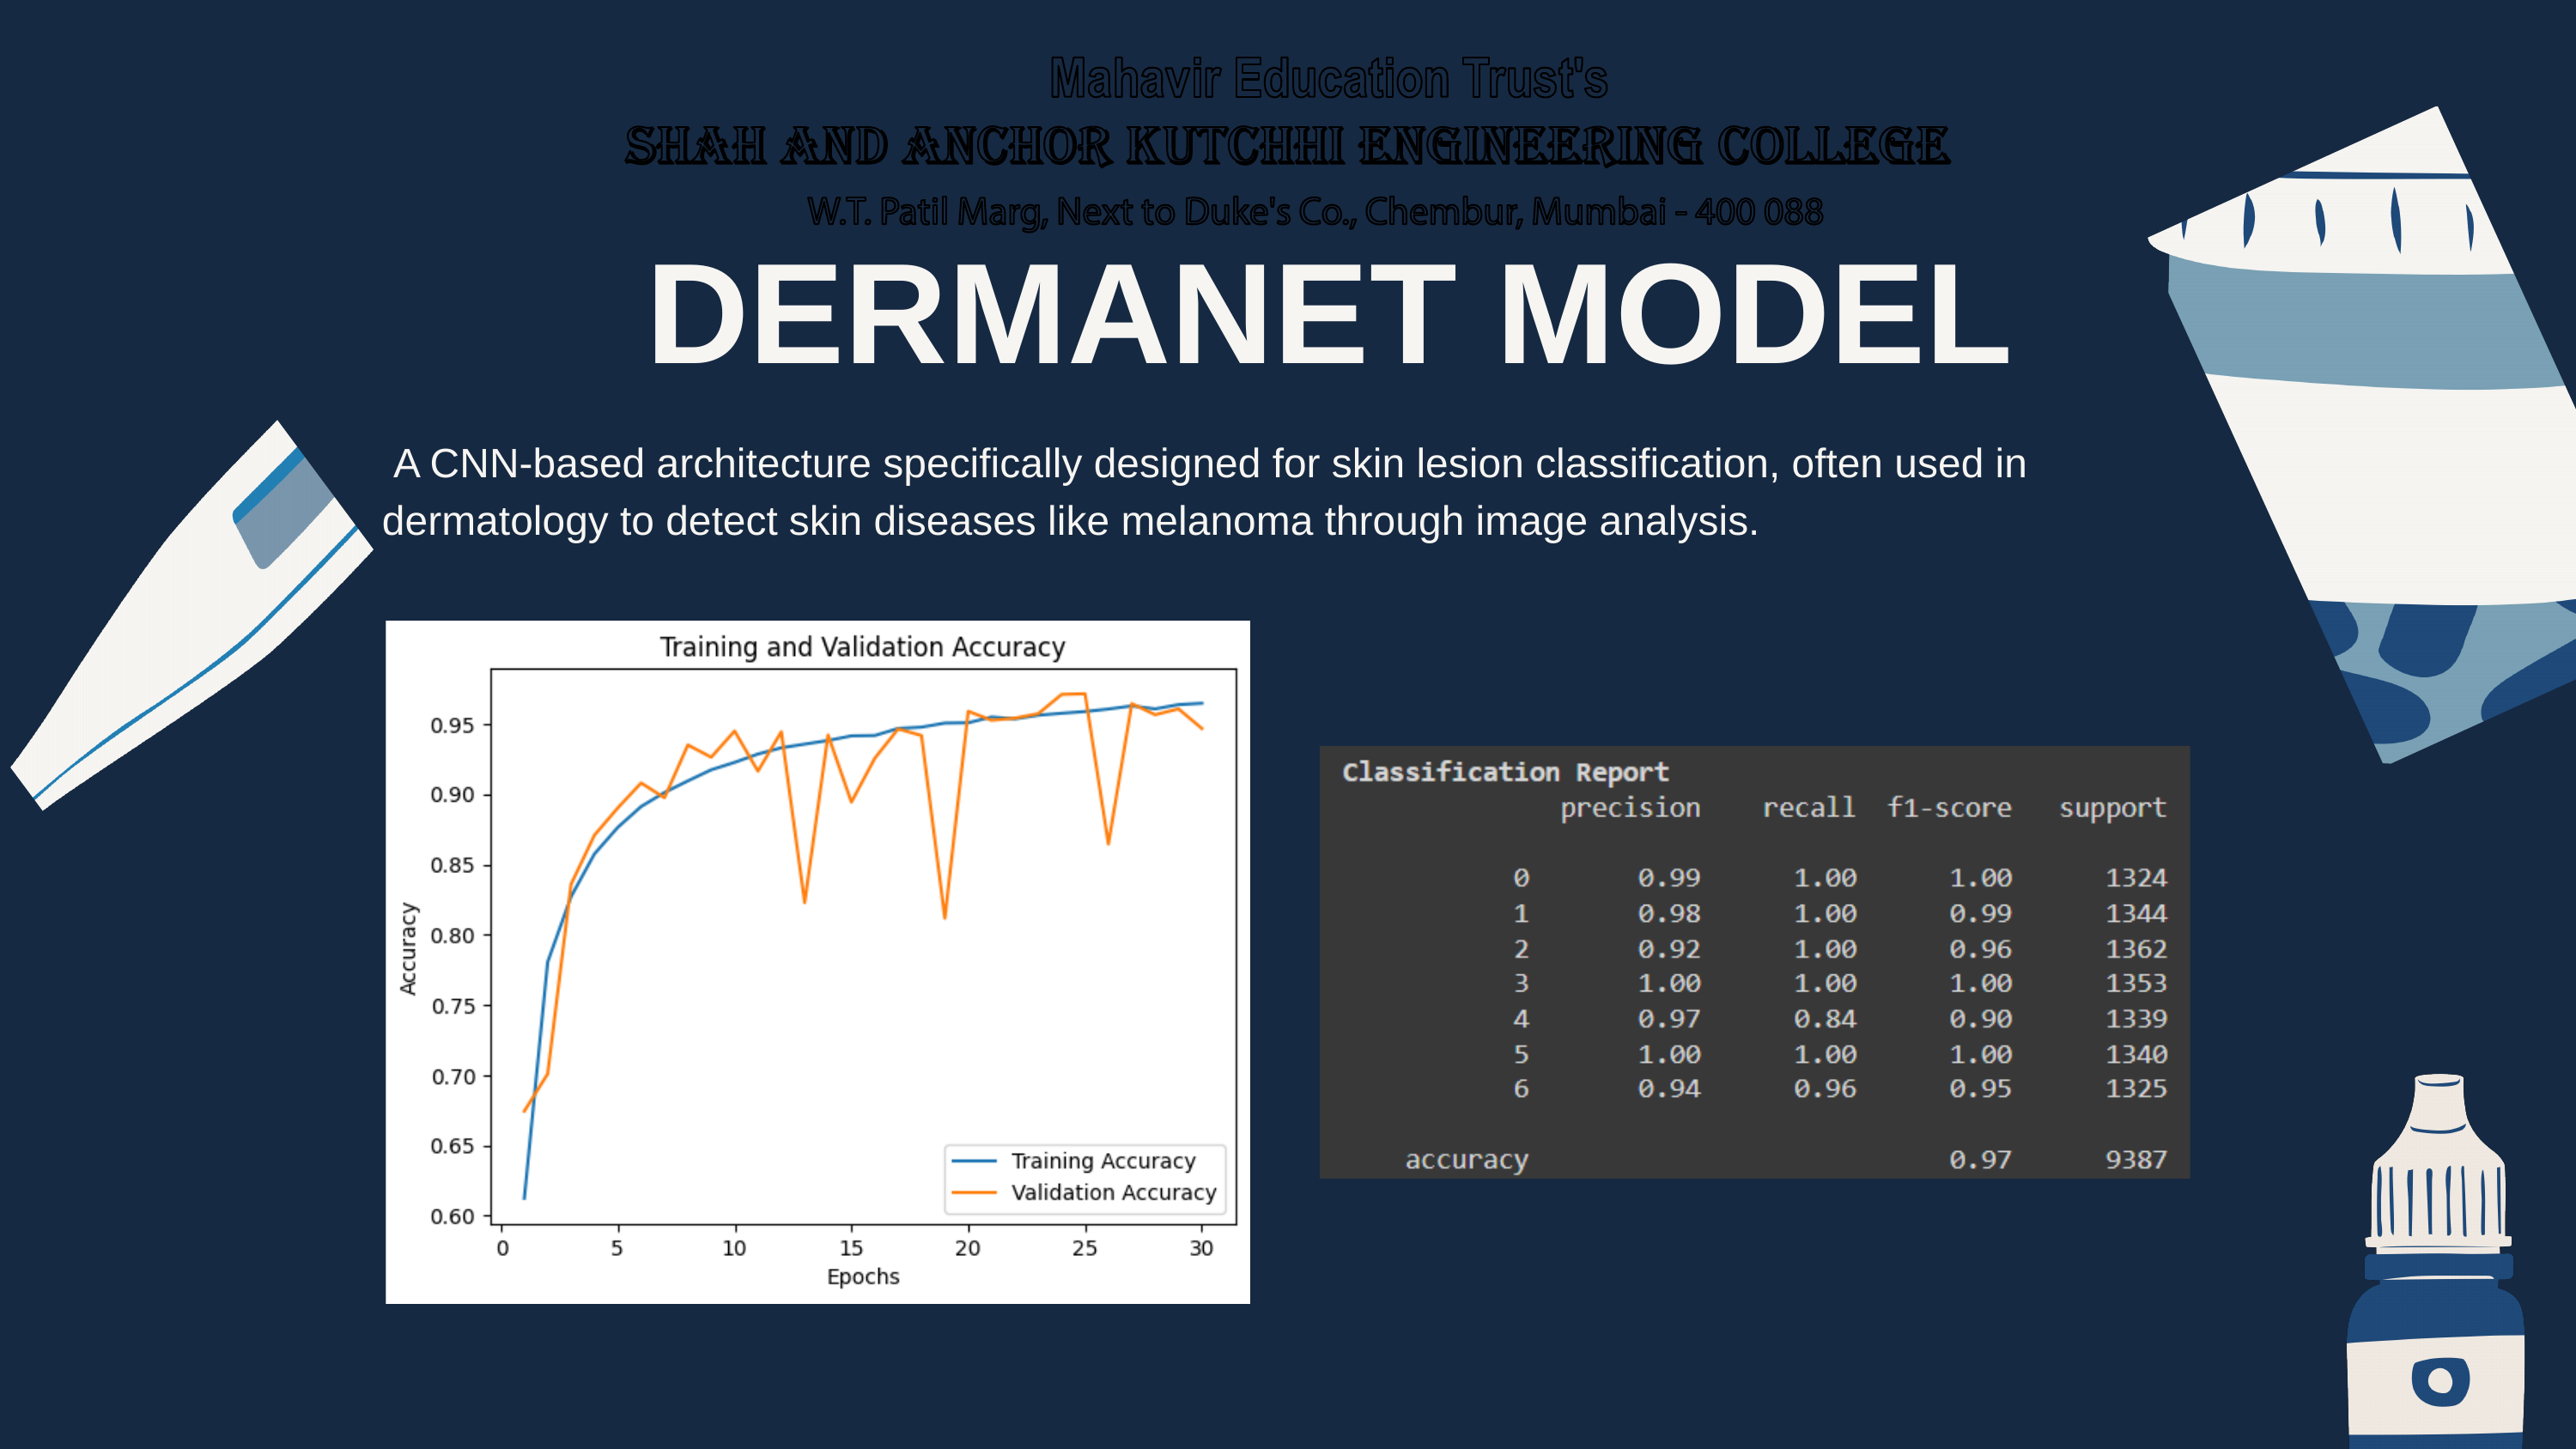

DERMANET MODEL

 A CNN-based architecture specifically designed for skin lesion classification, often used in dermatology to detect skin diseases like melanoma through image analysis.